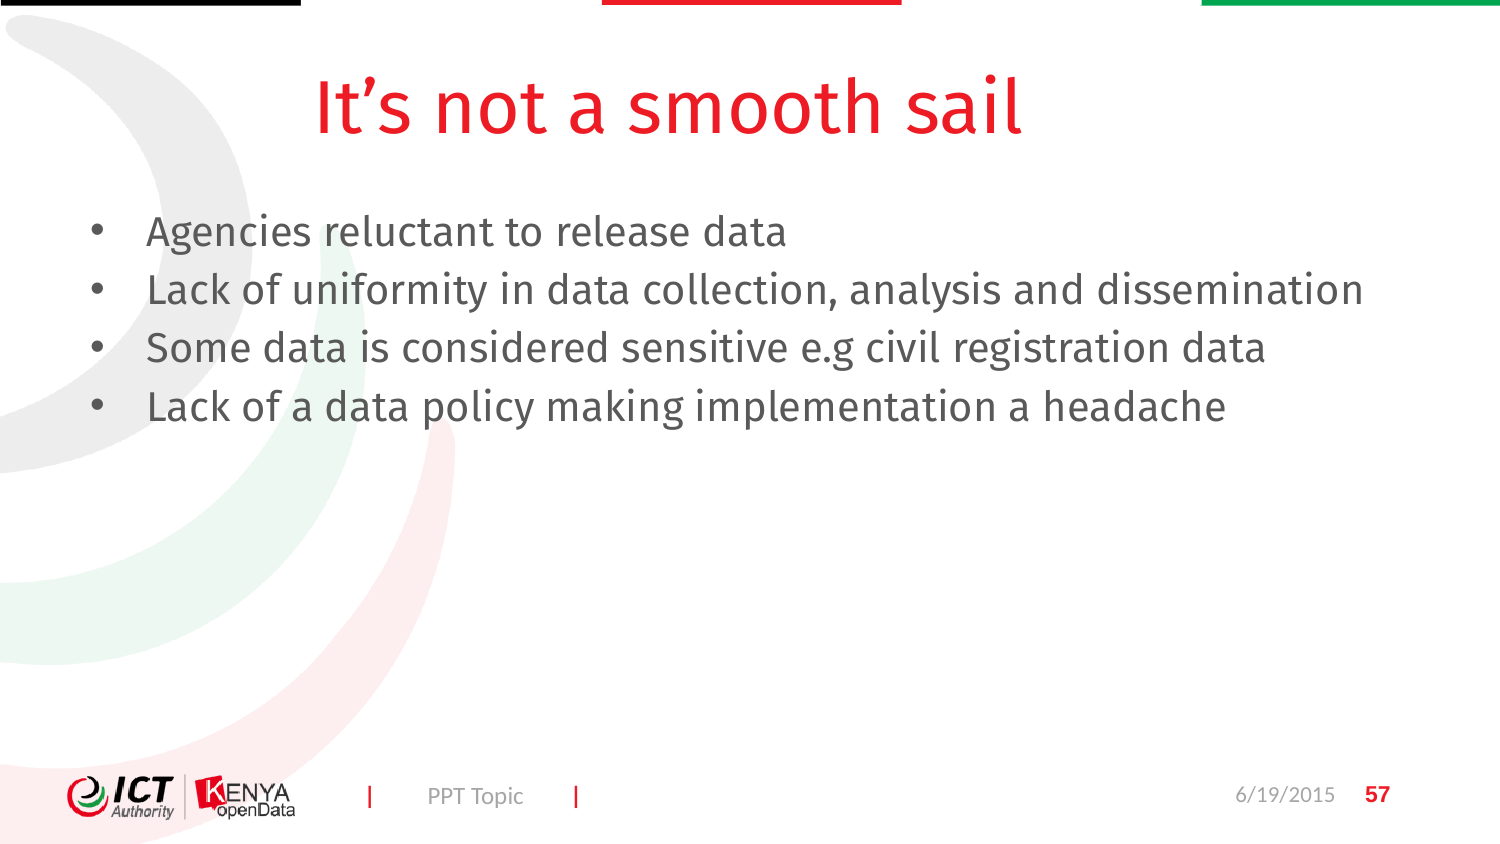

# It’s not a smooth sail
Agencies reluctant to release data
Lack of uniformity in data collection, analysis and dissemination
Some data is considered sensitive e.g civil registration data
Lack of a data policy making implementation a headache